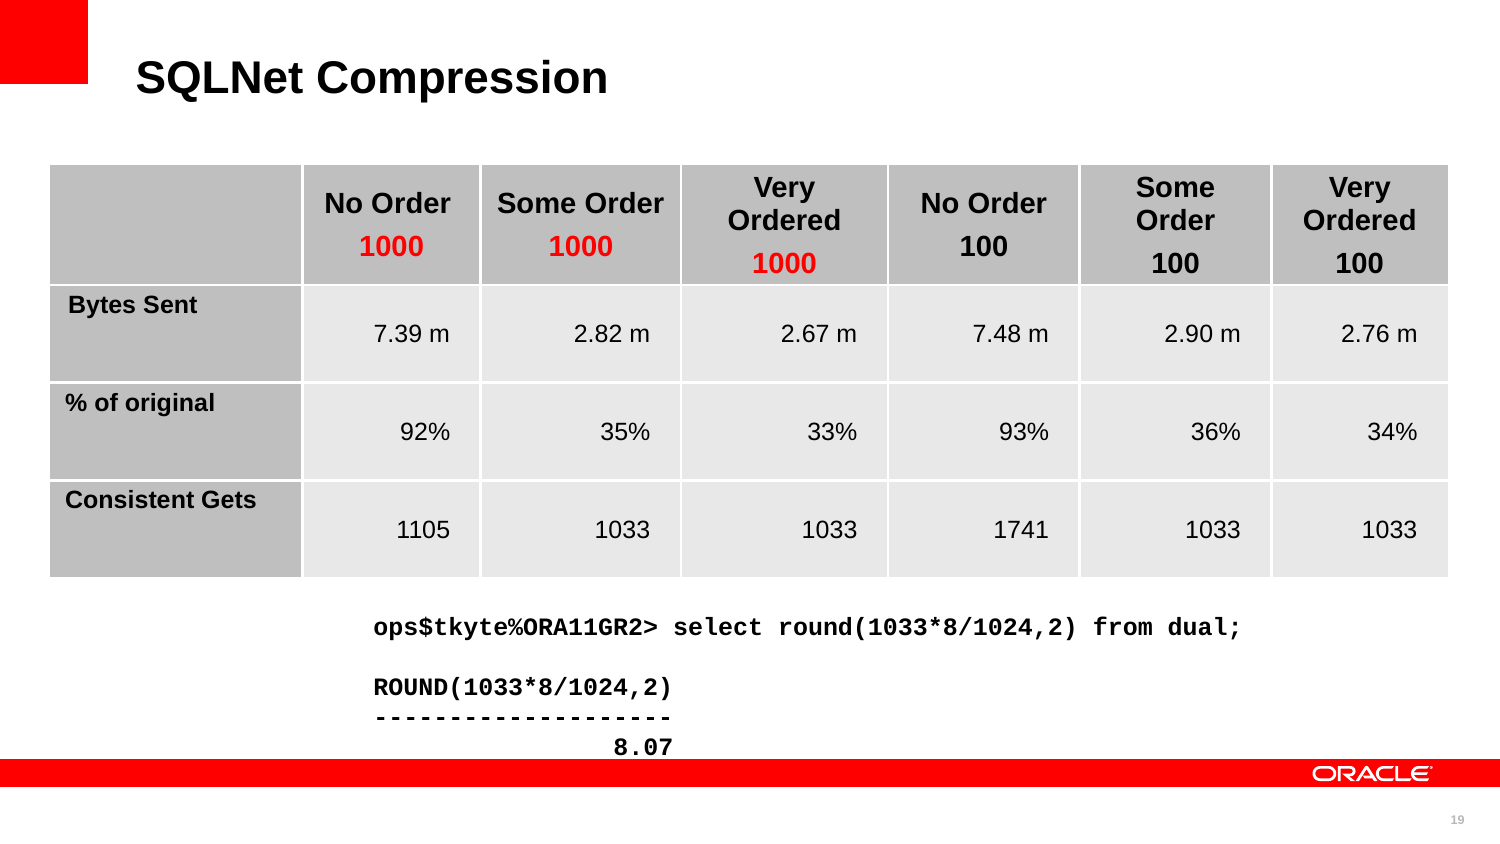

SQLNet Compression
|  | No Order 1000 | Some Order 1000 | Very Ordered 1000 | No Order 100 | Some Order 100 | Very Ordered 100 |
| --- | --- | --- | --- | --- | --- | --- |
| Bytes Sent | 7.39 m | 2.82 m | 2.67 m | 7.48 m | 2.90 m | 2.76 m |
| % of original | 92% | 35% | 33% | 93% | 36% | 34% |
| Consistent Gets | 1105 | 1033 | 1033 | 1741 | 1033 | 1033 |

ops$tkyte%ORA11GR2> select round(1033*8/1024,2) from dual;

ROUND(1033*8/1024,2)
--------------------
                8.07